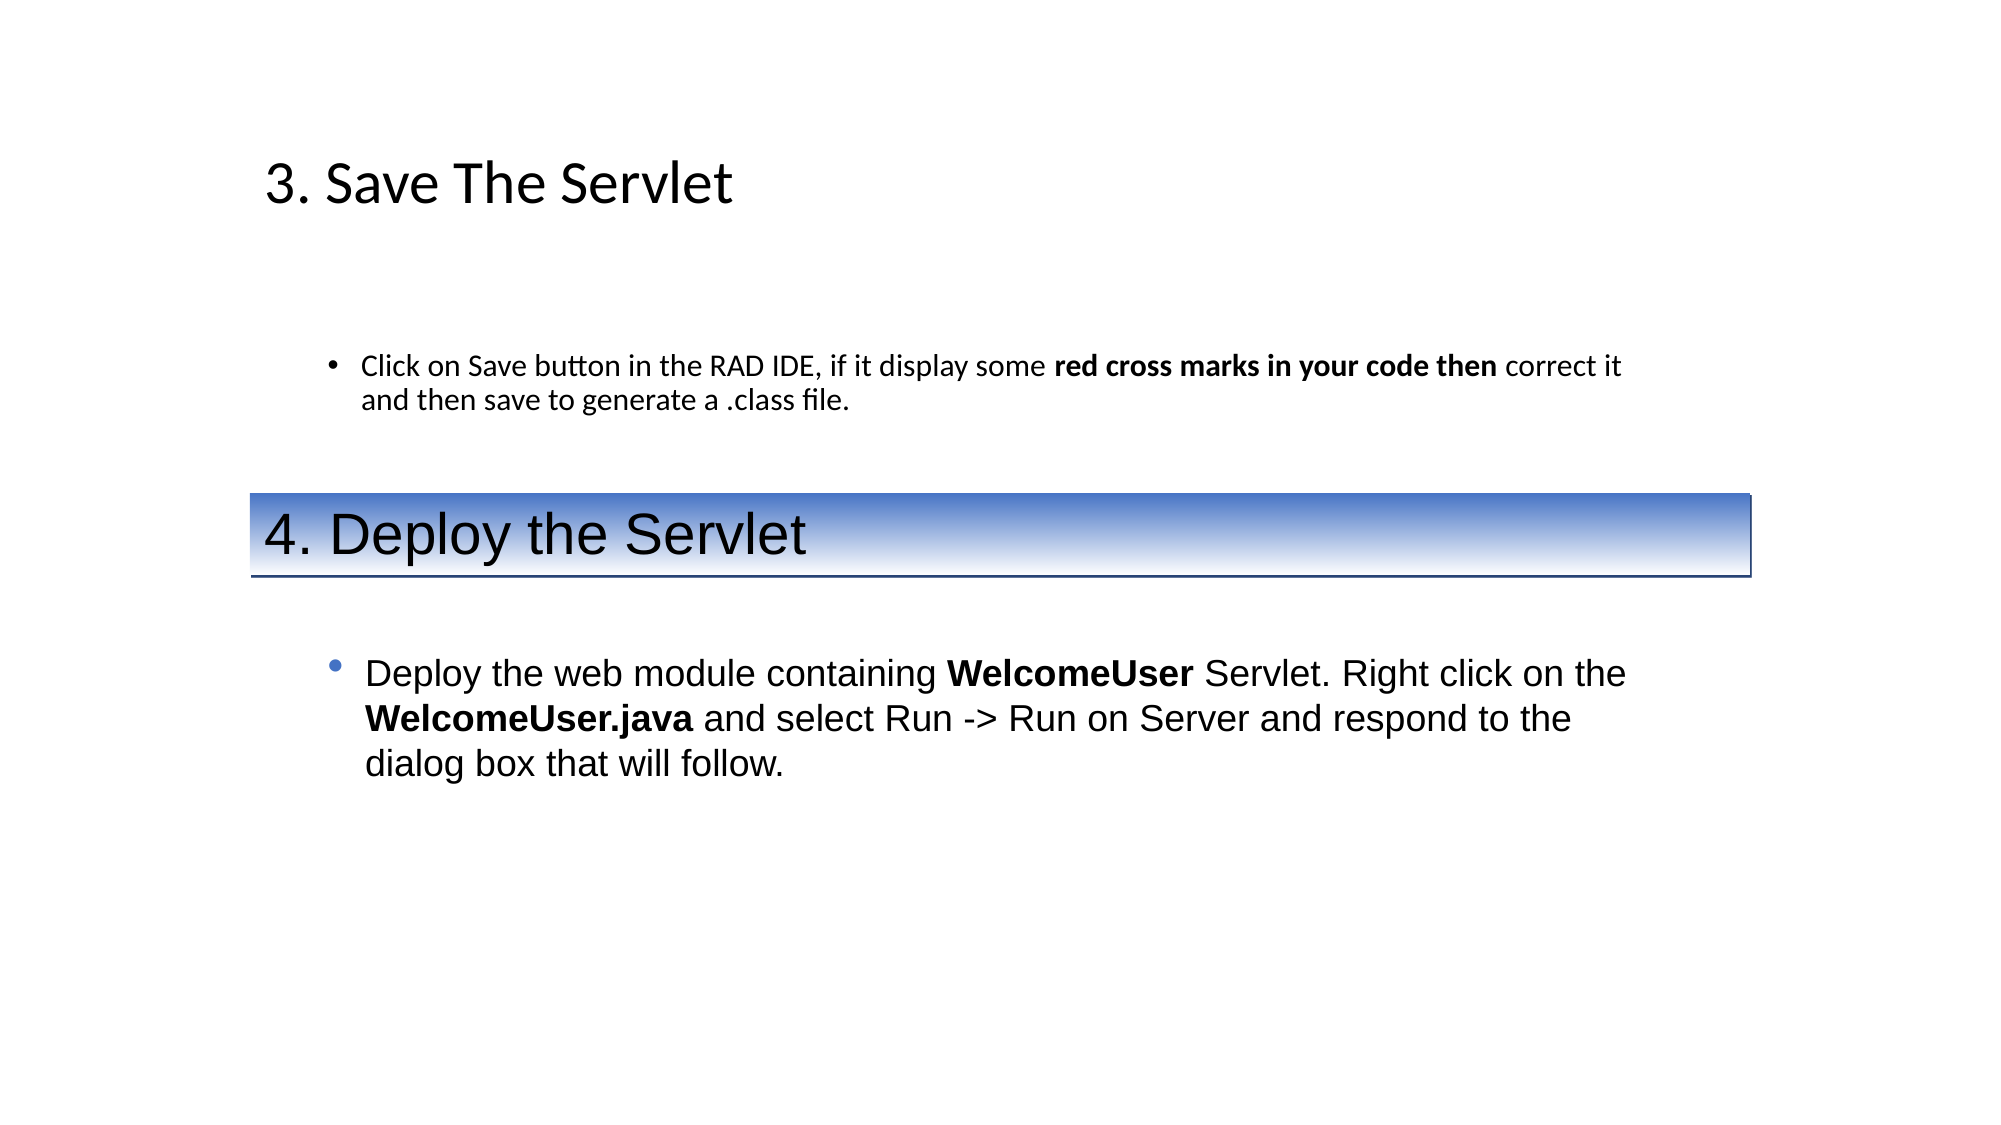

3. Save The Servlet
Click on Save button in the RAD IDE, if it display some red cross marks in your code then correct it and then save to generate a .class file.
4. Deploy the Servlet
Deploy the web module containing WelcomeUser Servlet. Right click on the WelcomeUser.java and select Run -> Run on Server and respond to the dialog box that will follow.
48